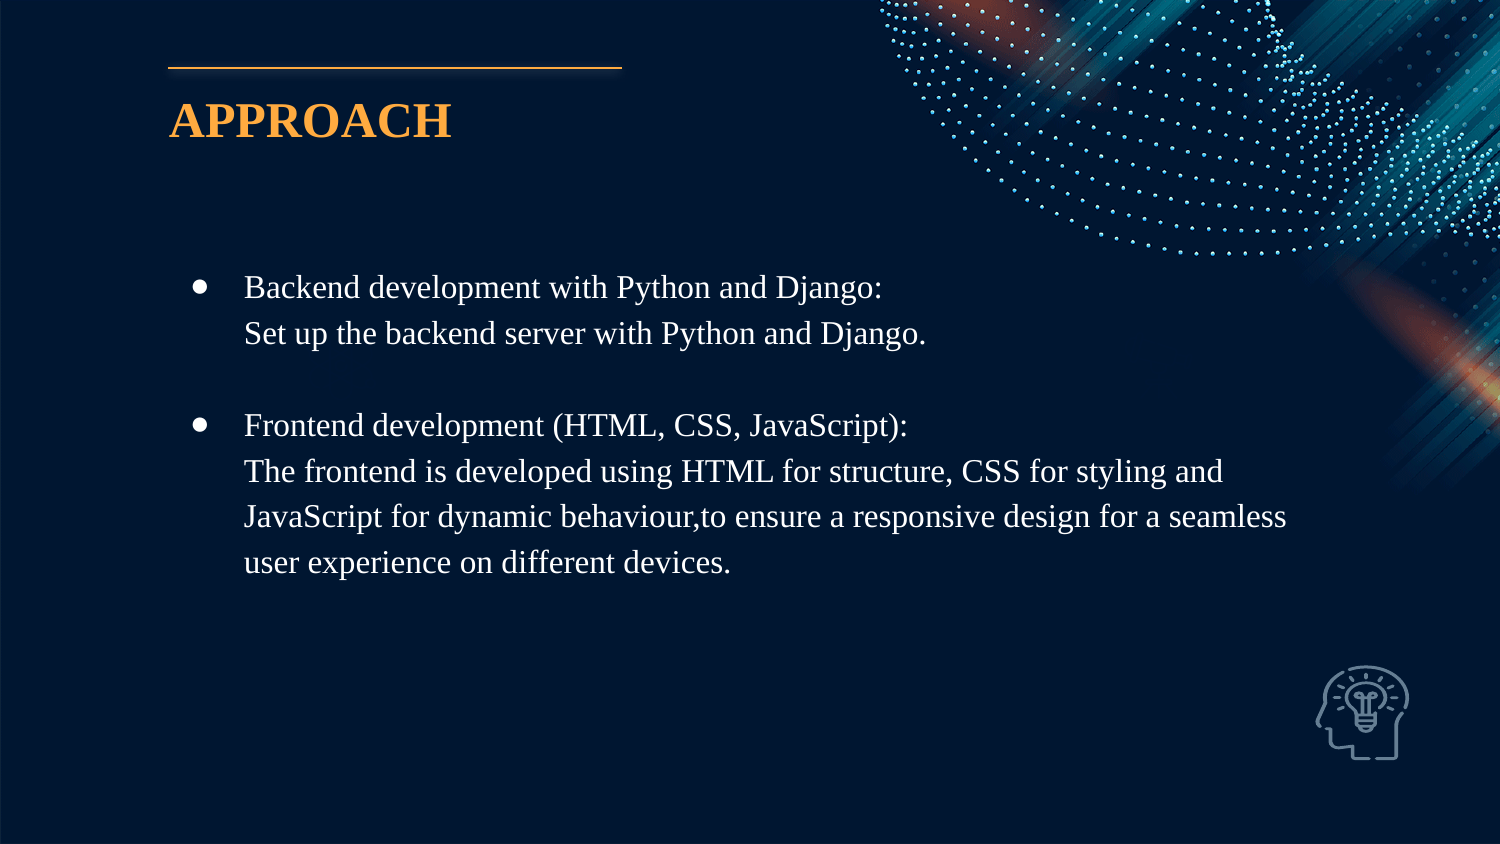

# APPROACH

Backend development with Python and Django:
Set up the backend server with Python and Django.

Frontend development (HTML, CSS, JavaScript):
The frontend is developed using HTML for structure, CSS for styling and JavaScript for dynamic behaviour,to ensure a responsive design for a seamless user experience on different devices.